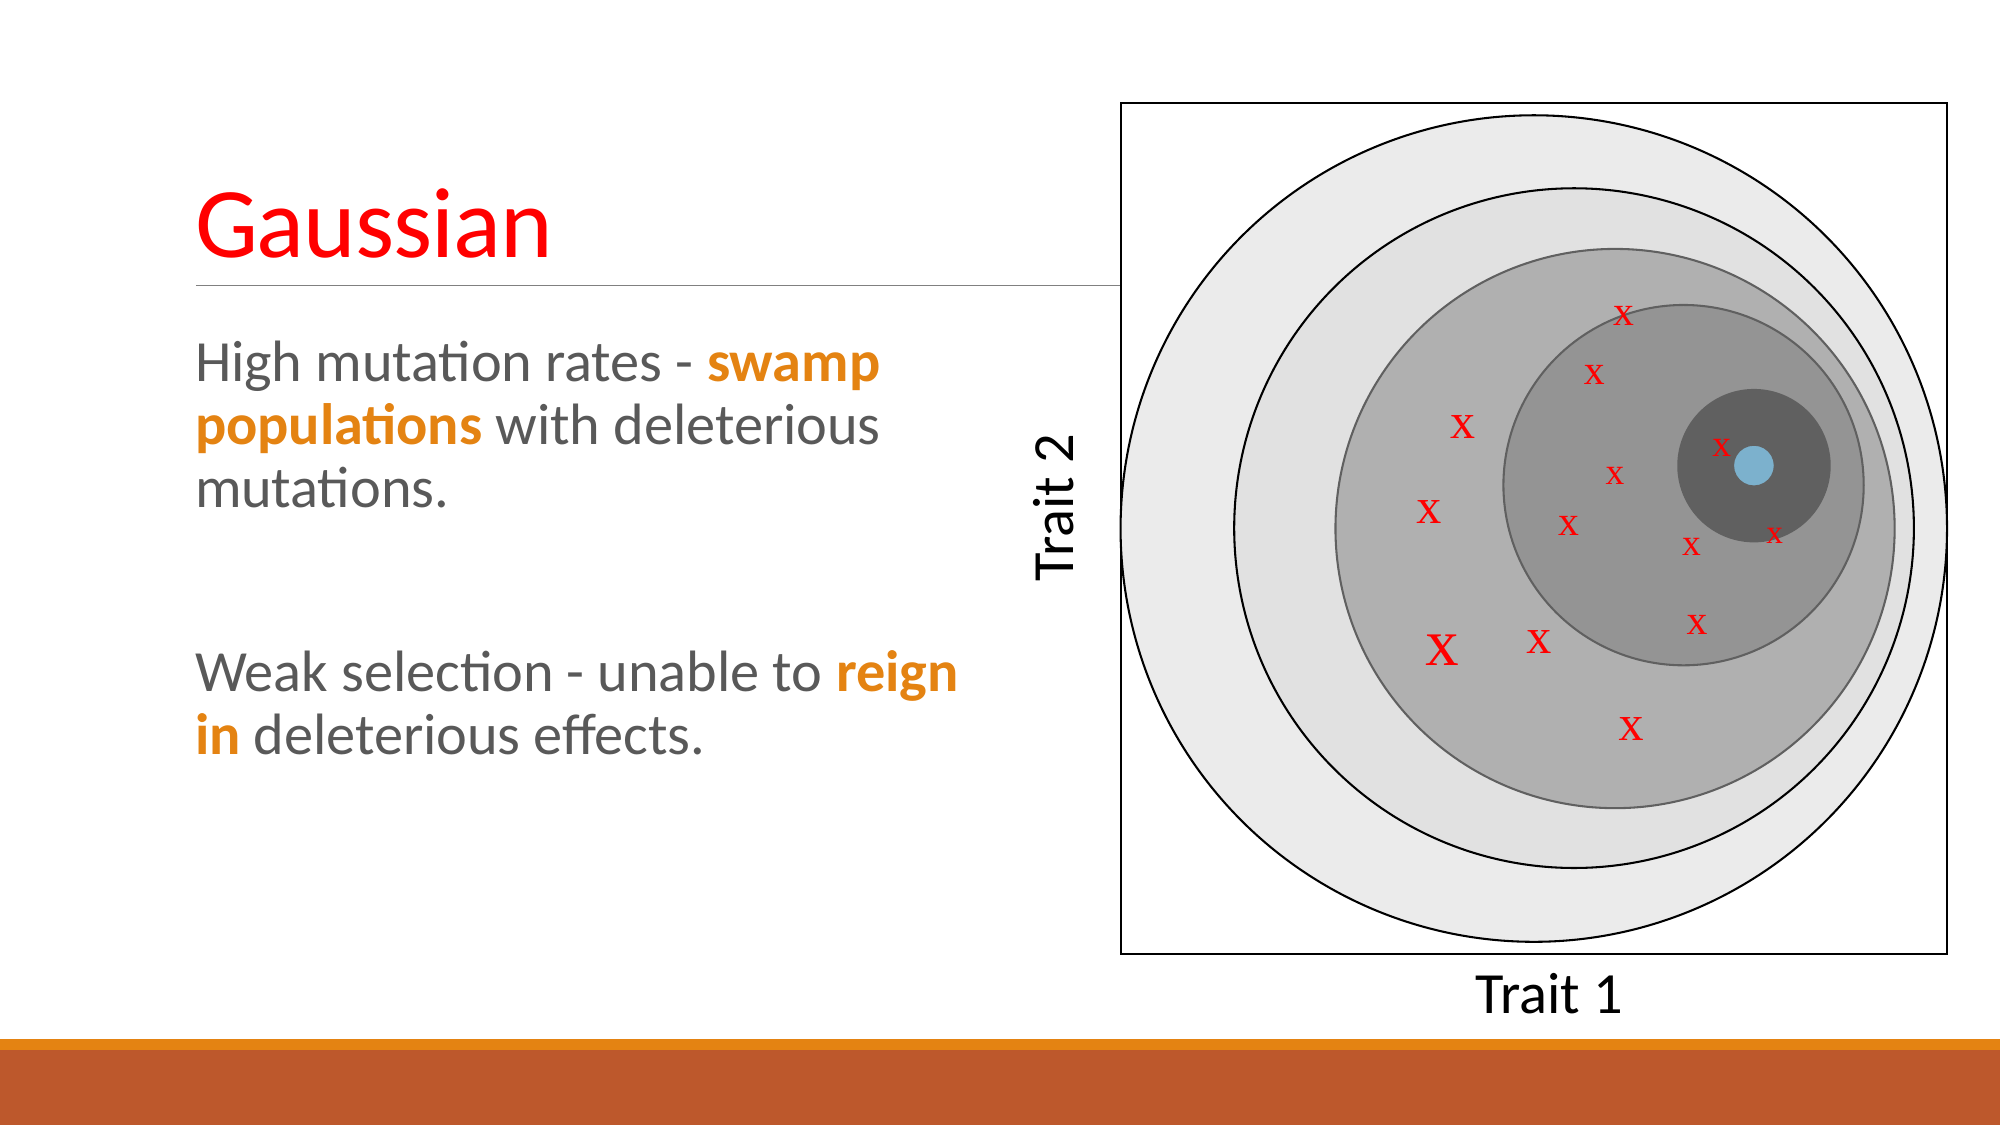

# Gaussian

x

x
x

x
x

x
x
x
x
x
x
x
x
High mutation rates - swamp populations with deleterious mutations.

Weak selection - unable to reign in deleterious effects.
Trait 2
Trait 1